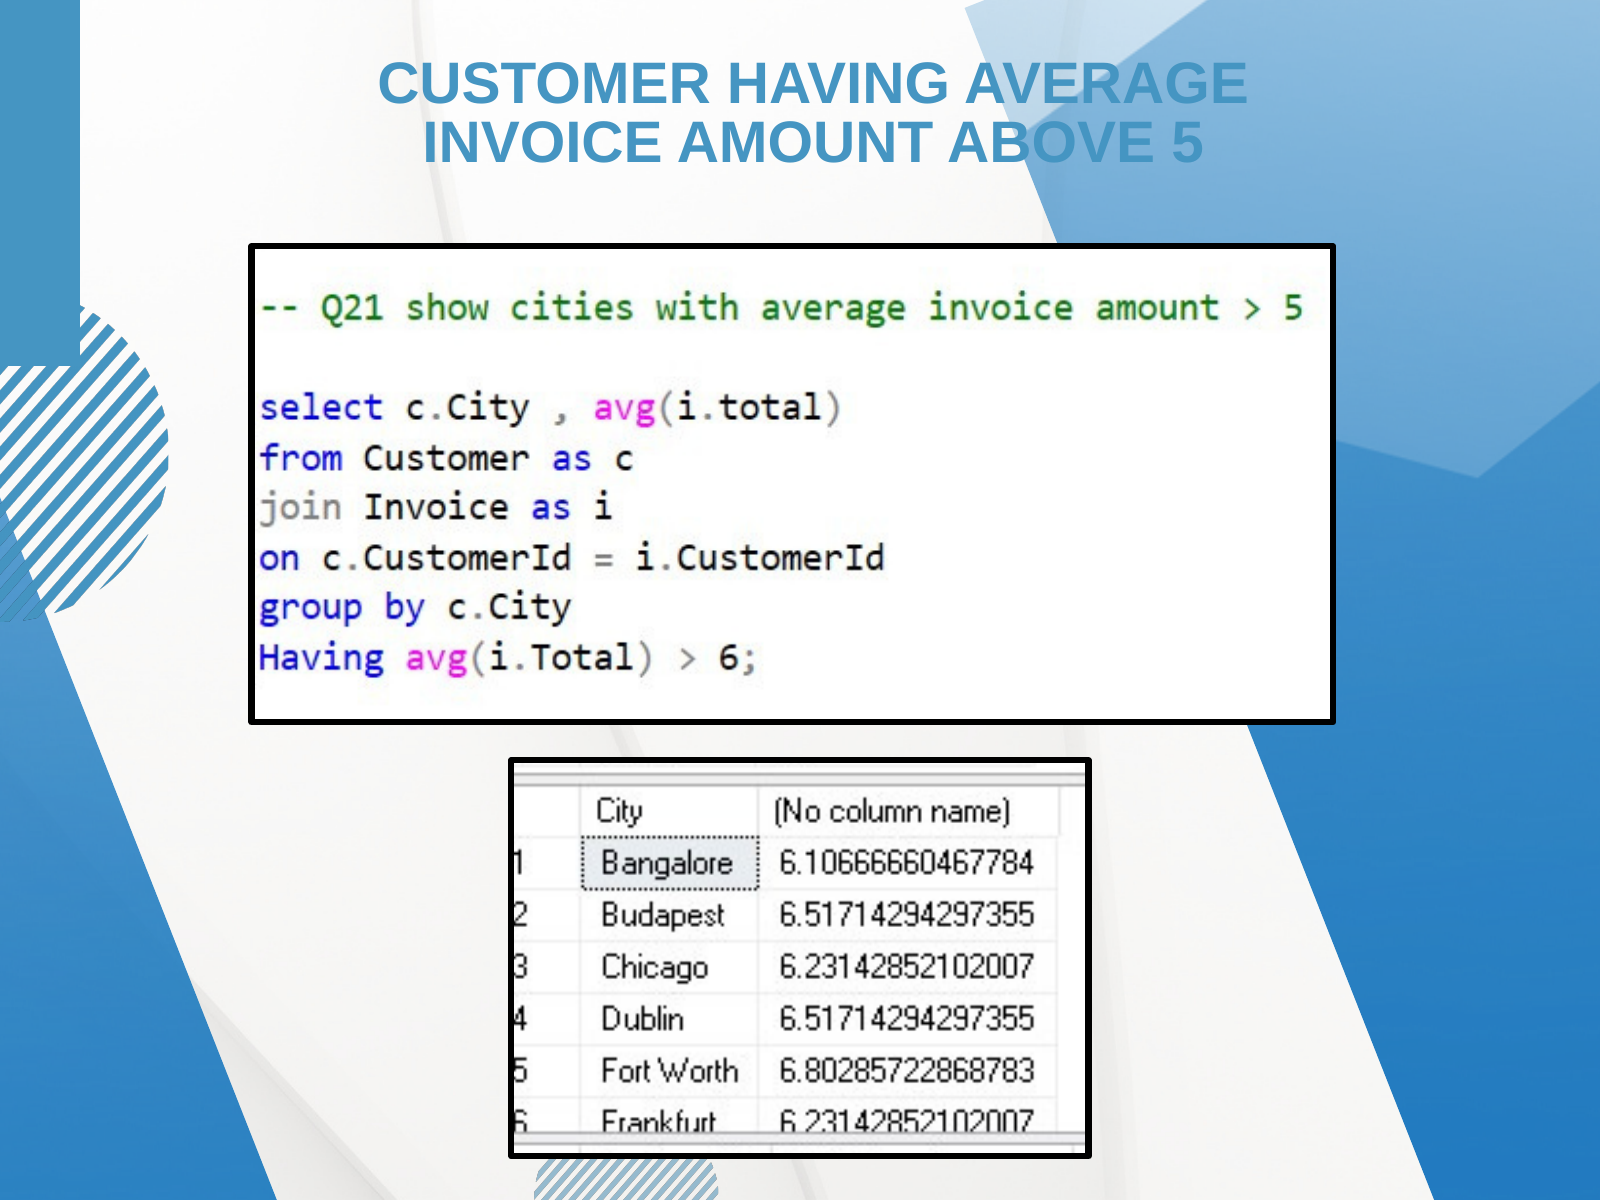

CUSTOMER HAVING AVERAGE INVOICE AMOUNT ABOVE 5